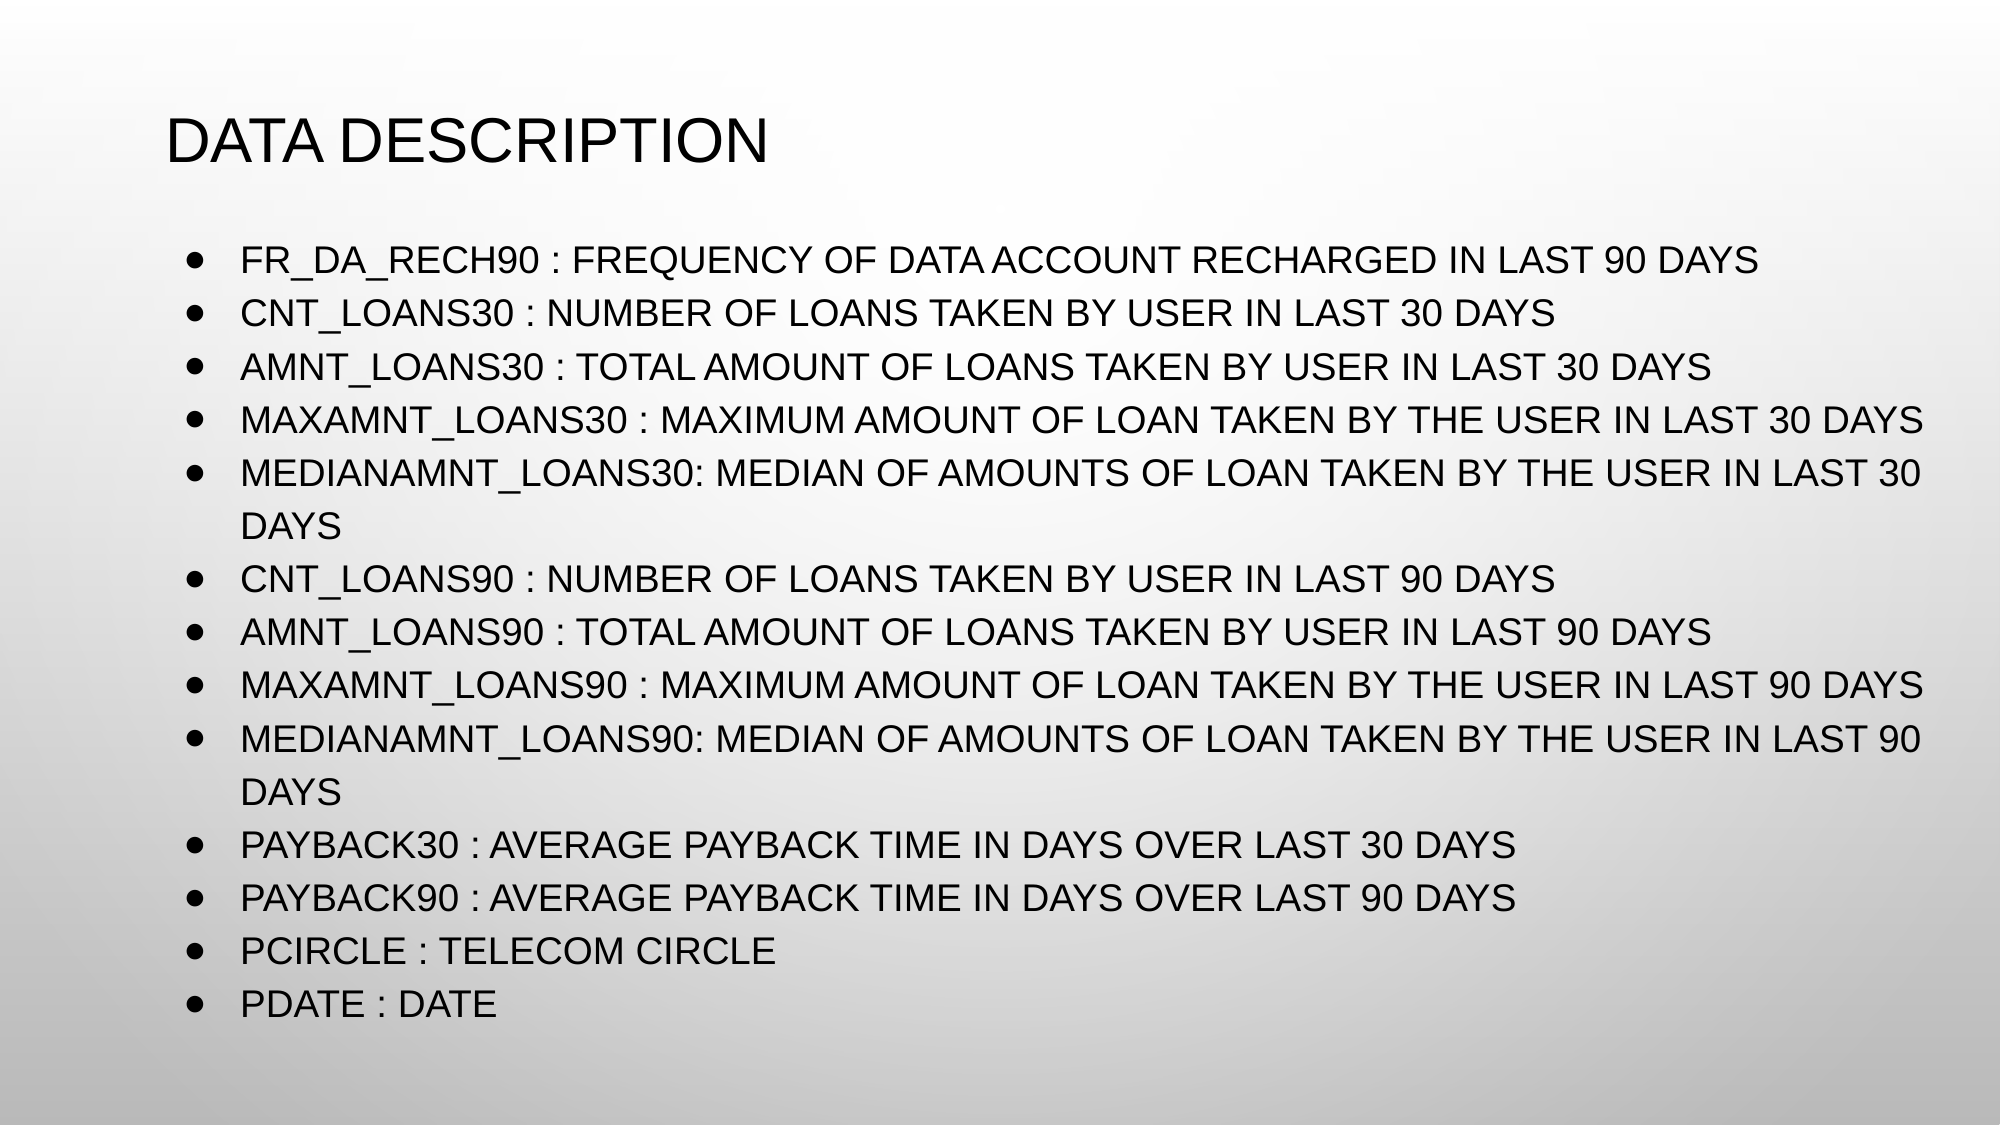

# Data Description
fr_da_rech90 : Frequency of data account recharged in last 90 days
cnt_loans30 : Number of loans taken by user in last 30 days
amnt_loans30 : Total amount of loans taken by user in last 30 days
maxamnt_loans30 : Maximum amount of loan taken by the user in last 30 days
medianamnt_loans30: Median of amounts of loan taken by the user in last 30 days
cnt_loans90 : Number of loans taken by user in last 90 days
amnt_loans90 : Total amount of loans taken by user in last 90 days
maxamnt_loans90 : Maximum amount of loan taken by the user in last 90 days
medianamnt_loans90: Median of amounts of loan taken by the user in last 90 days
payback30 : Average payback time in days over last 30 days
payback90 : Average payback time in days over last 90 days
pcircle : Telecom circle
pdate : Date